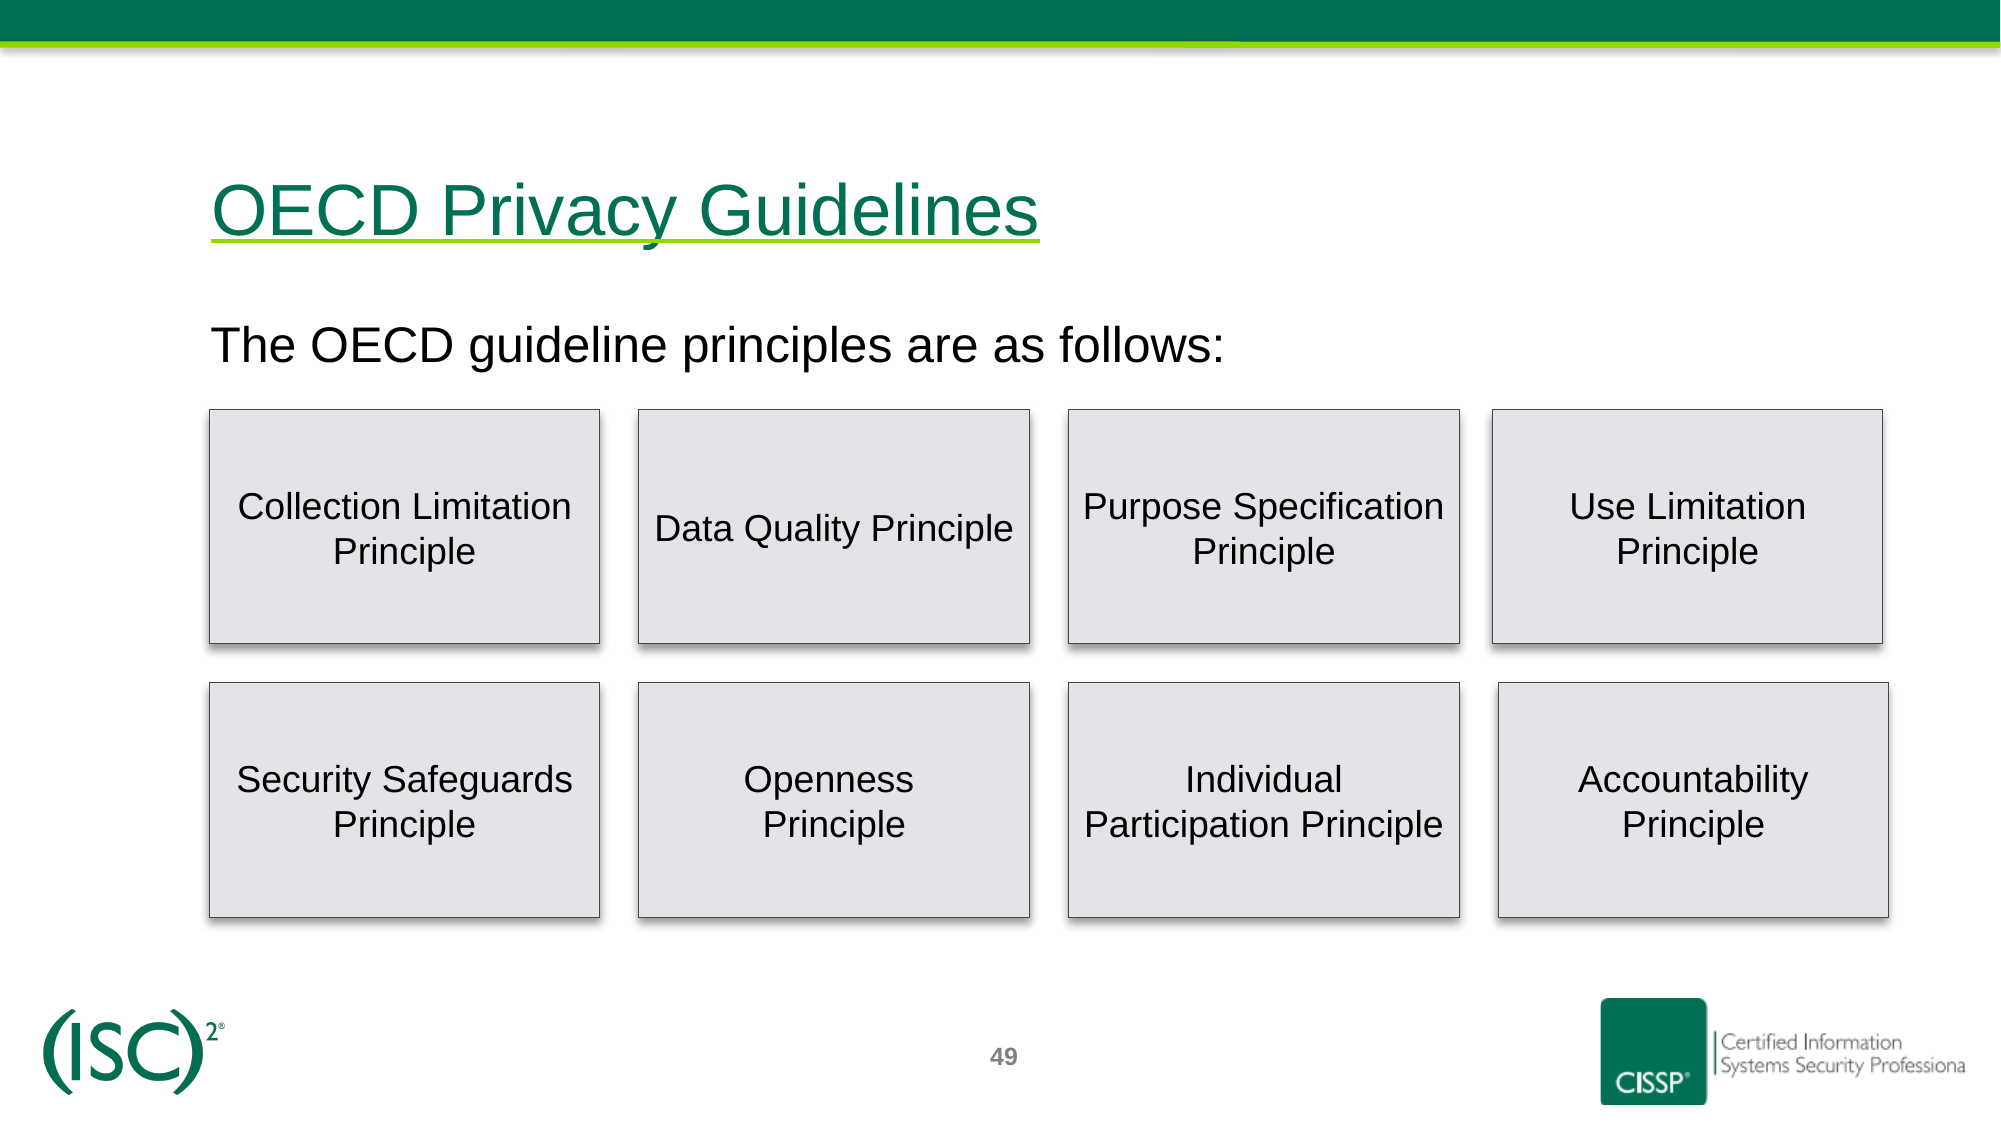

# OECD Privacy Guidelines
The OECD guideline principles are as follows:
Collection Limitation Principle
Data Quality Principle
Purpose Specification Principle
Use Limitation Principle
Security Safeguards Principle
Openness
Principle
Individual Participation Principle
Accountability Principle